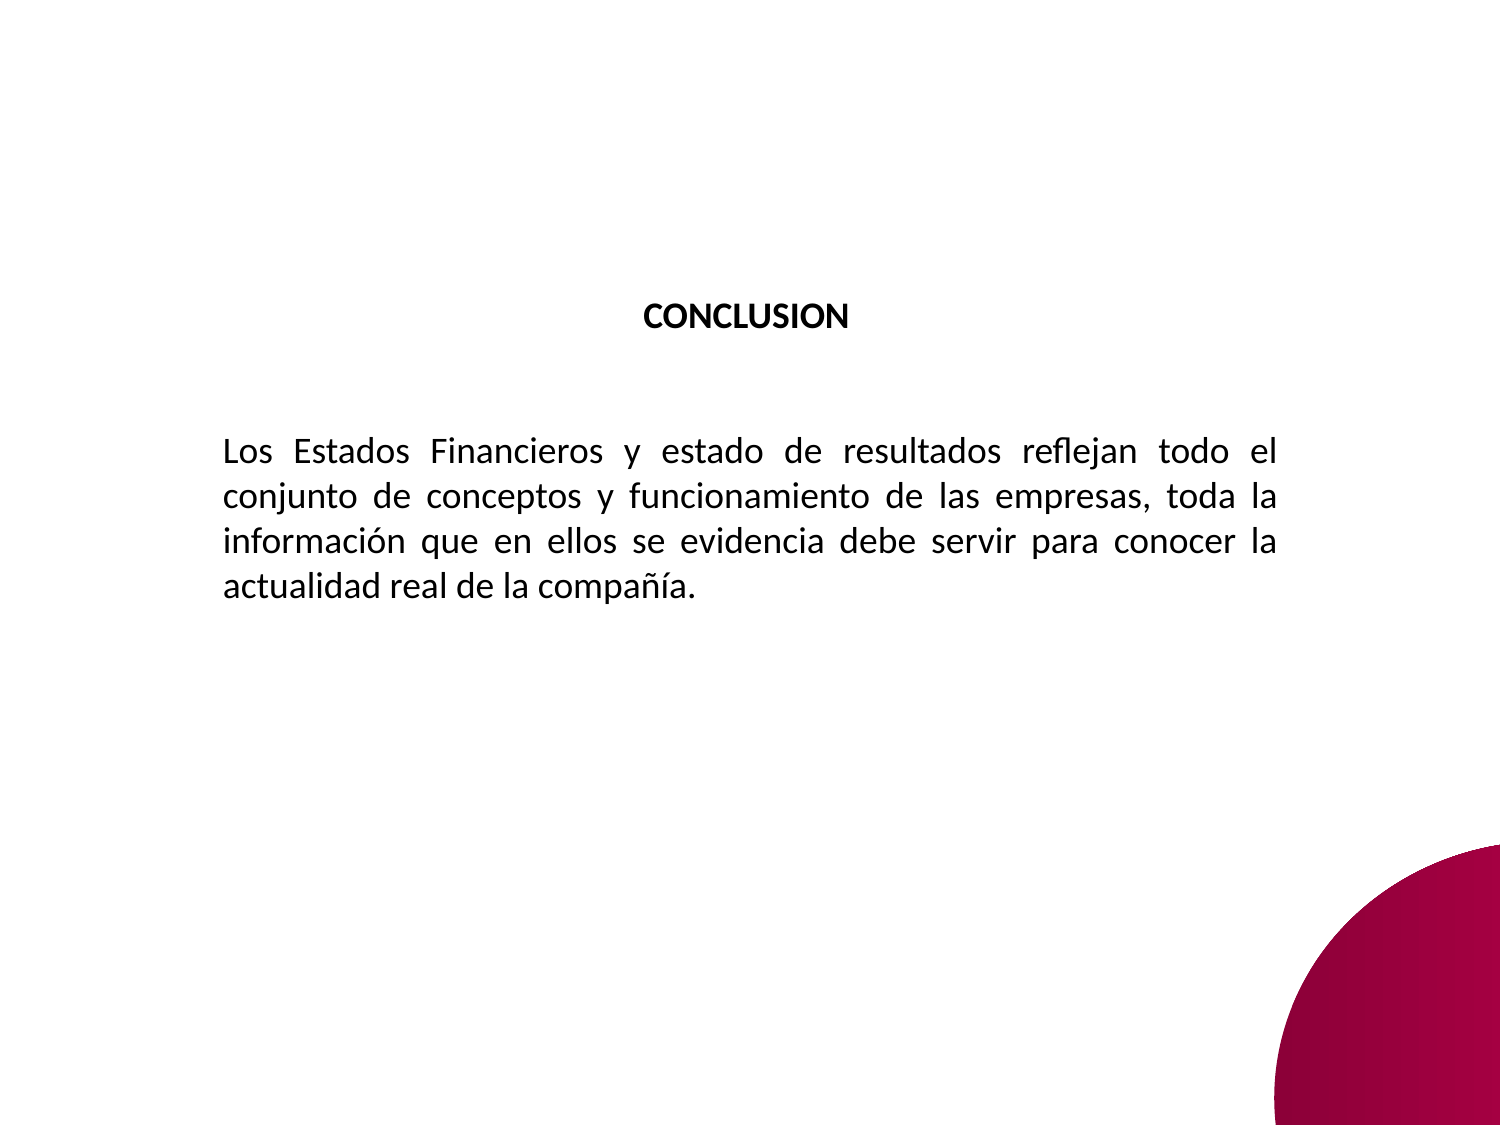

CONCLUSION

Los Estados Financieros y estado de resultados reflejan todo el conjunto de conceptos y funcionamiento de las empresas, toda la información que en ellos se evidencia debe servir para conocer la actualidad real de la compañía.